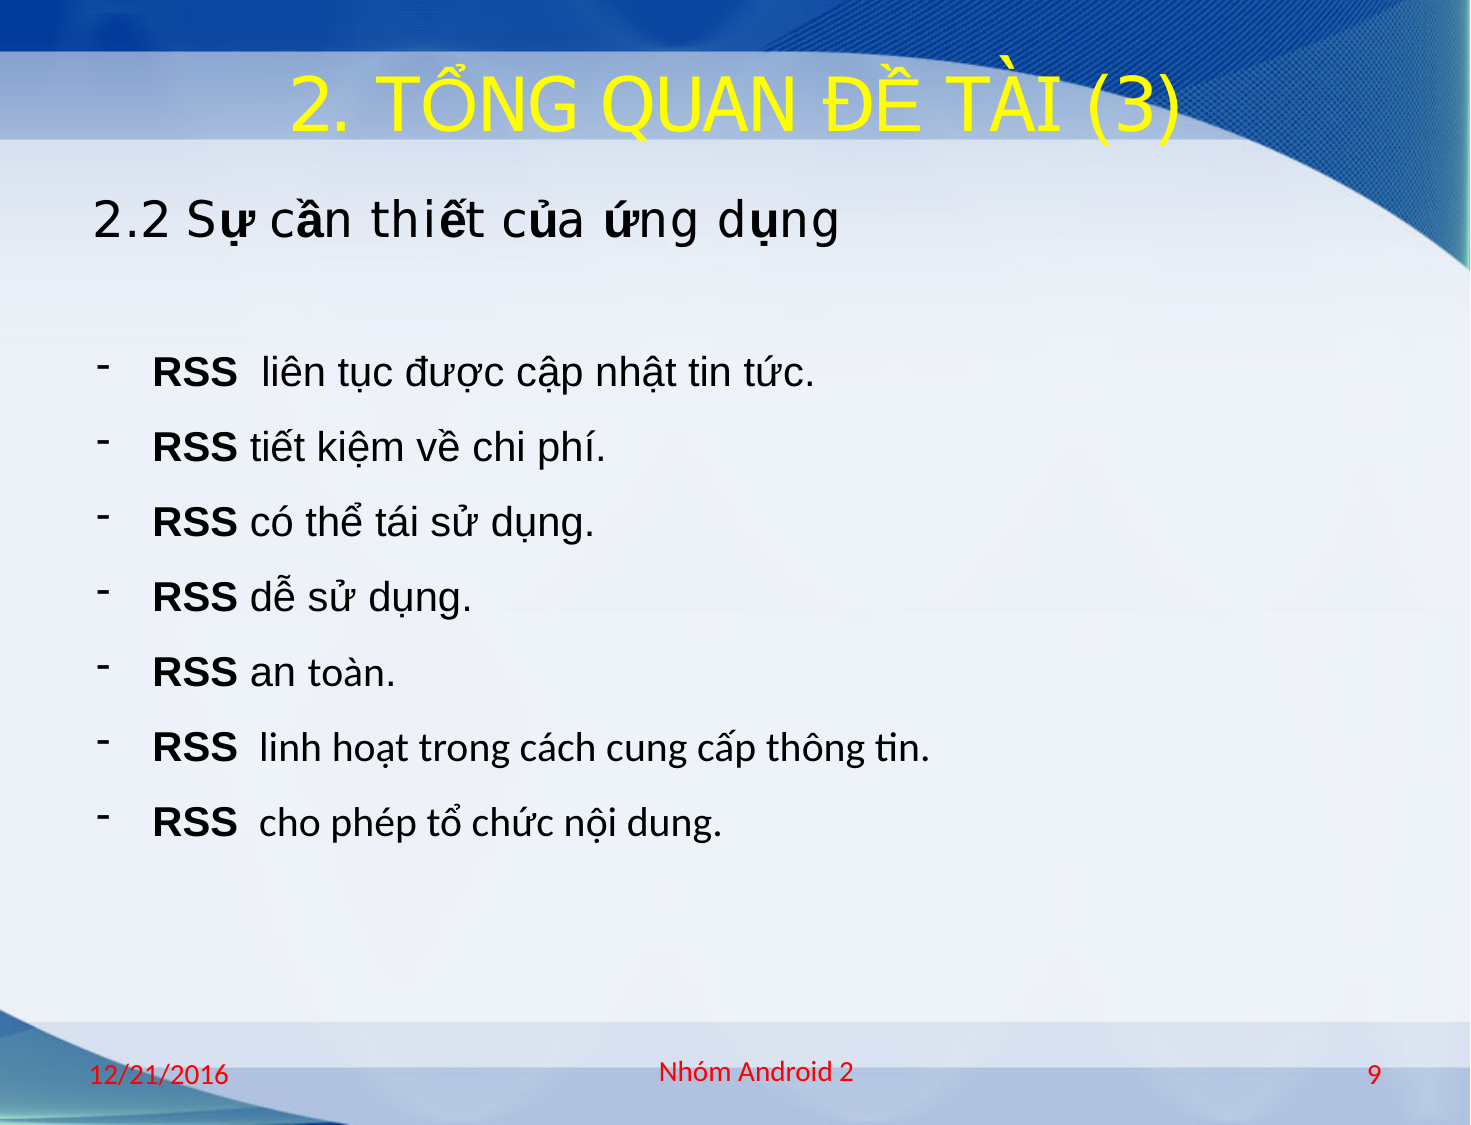

2. TỔNG QUAN ĐỀ TÀI (3)
2.2 Sự cần thiết của ứng dụng
RSS  liên tục được cập nhật tin tức.
RSS tiết kiệm về chi phí.
RSS có thể tái sử dụng.
RSS dễ sử dụng.
RSS an toàn.
RSS  linh hoạt trong cách cung cấp thông tin.
RSS  cho phép tổ chức nội dung.
Nhóm Android 2
12/21/2016
9